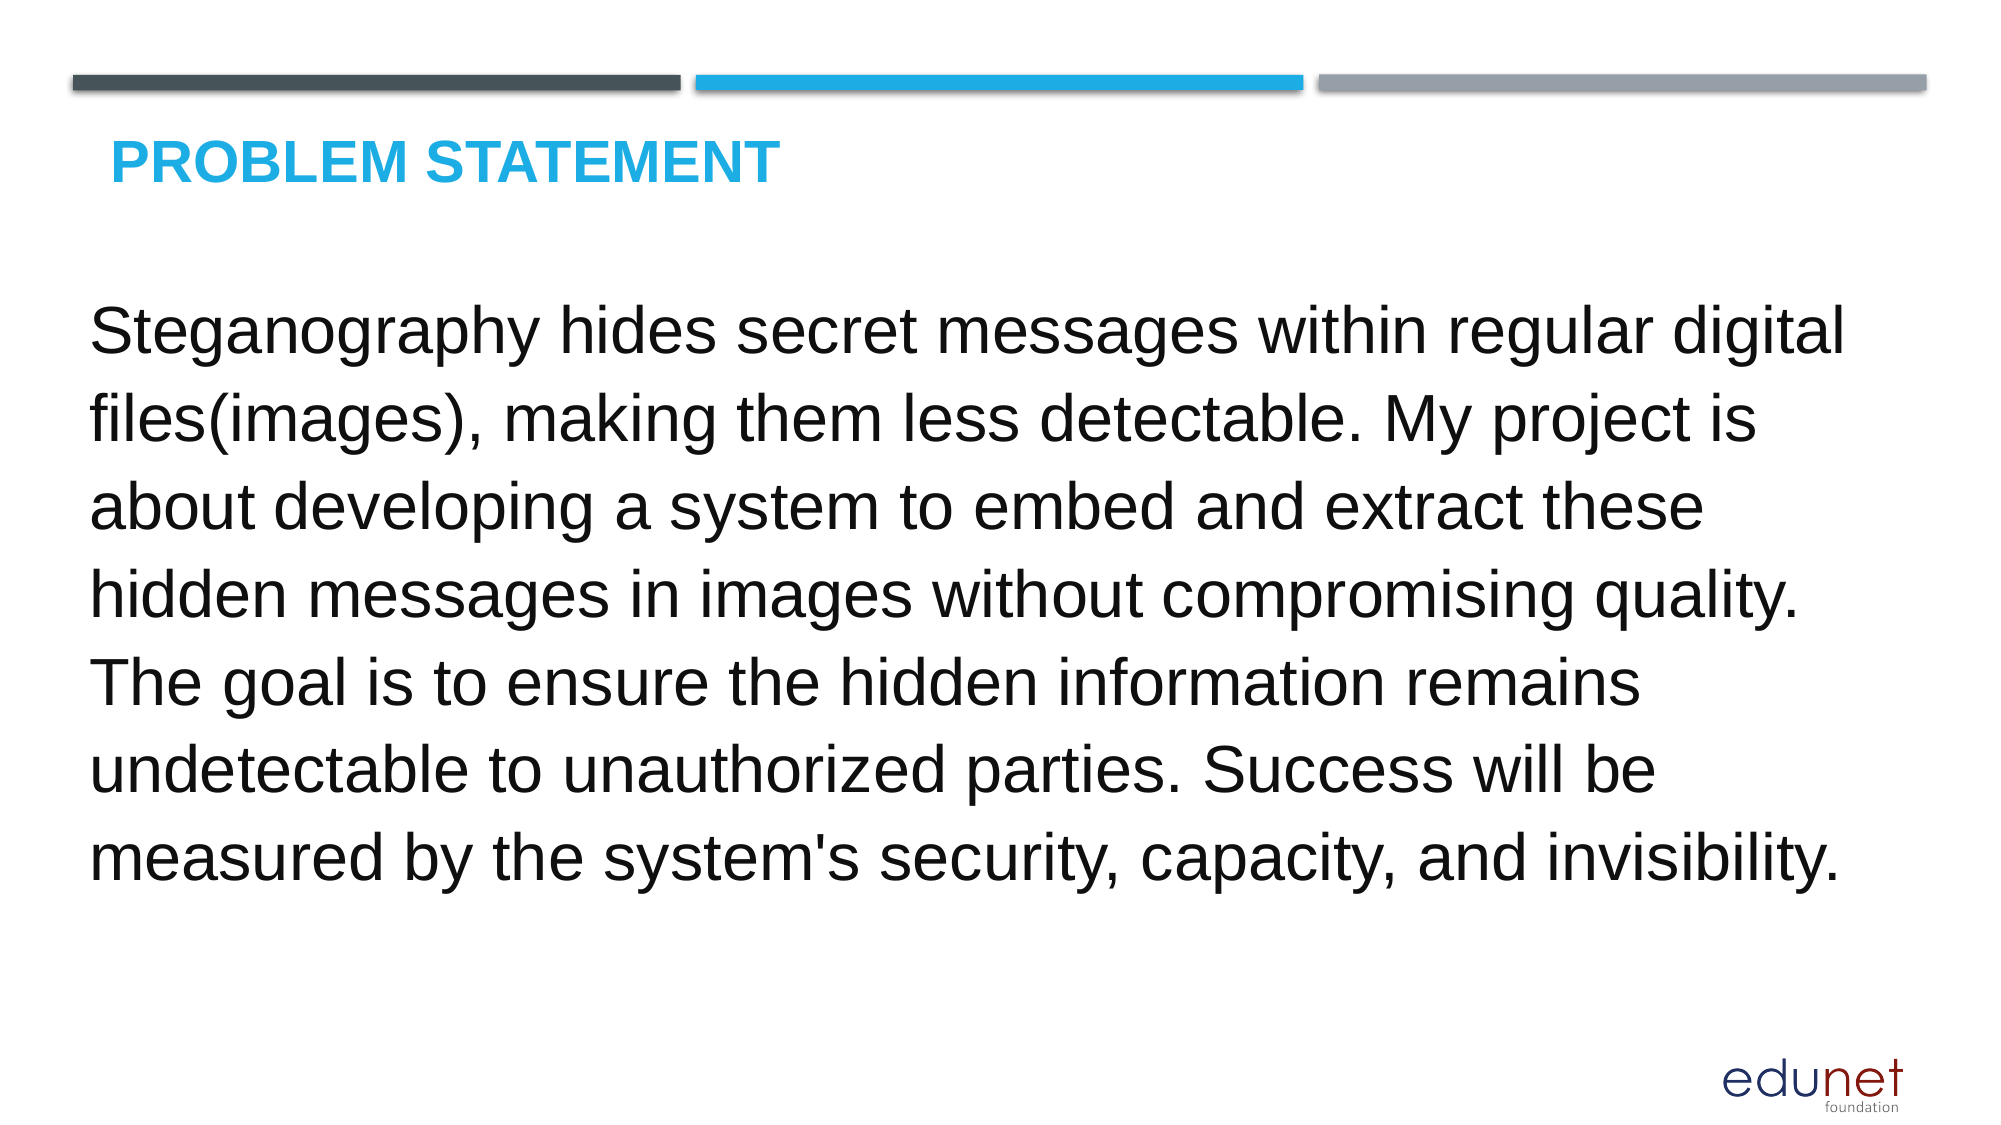

# Problem Statement
Steganography hides secret messages within regular digital files(images), making them less detectable. My project is about developing a system to embed and extract these hidden messages in images without compromising quality. The goal is to ensure the hidden information remains undetectable to unauthorized parties. Success will be measured by the system's security, capacity, and invisibility.